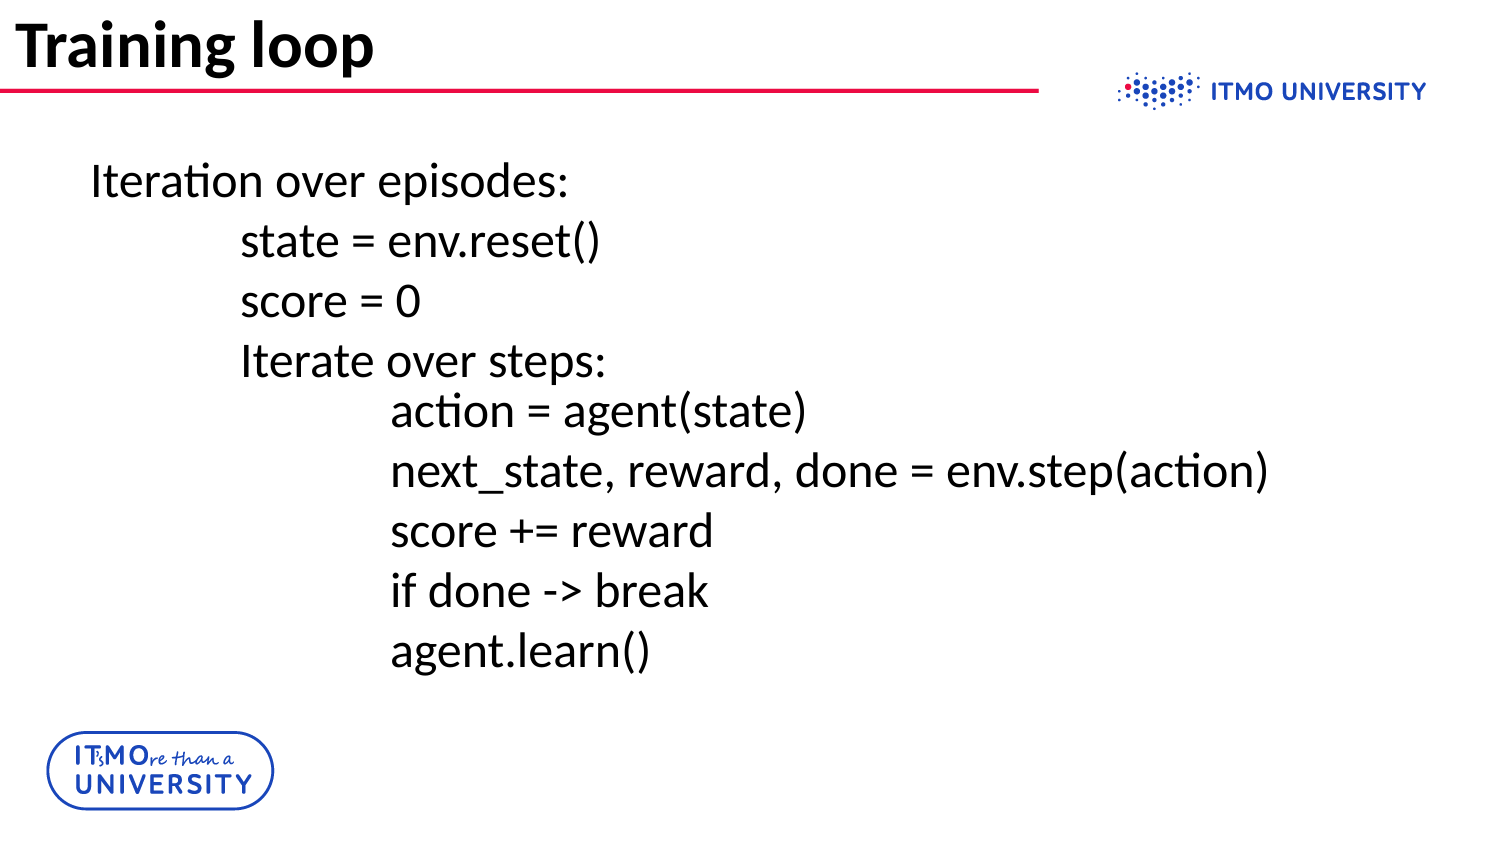

# Training loop
Iteration over episodes:
	state = env.reset()
	score = 0
	Iterate over steps:
		action = agent(state)
		next_state, reward, done = env.step(action)
		score += reward
		if done -> break
		agent.learn()